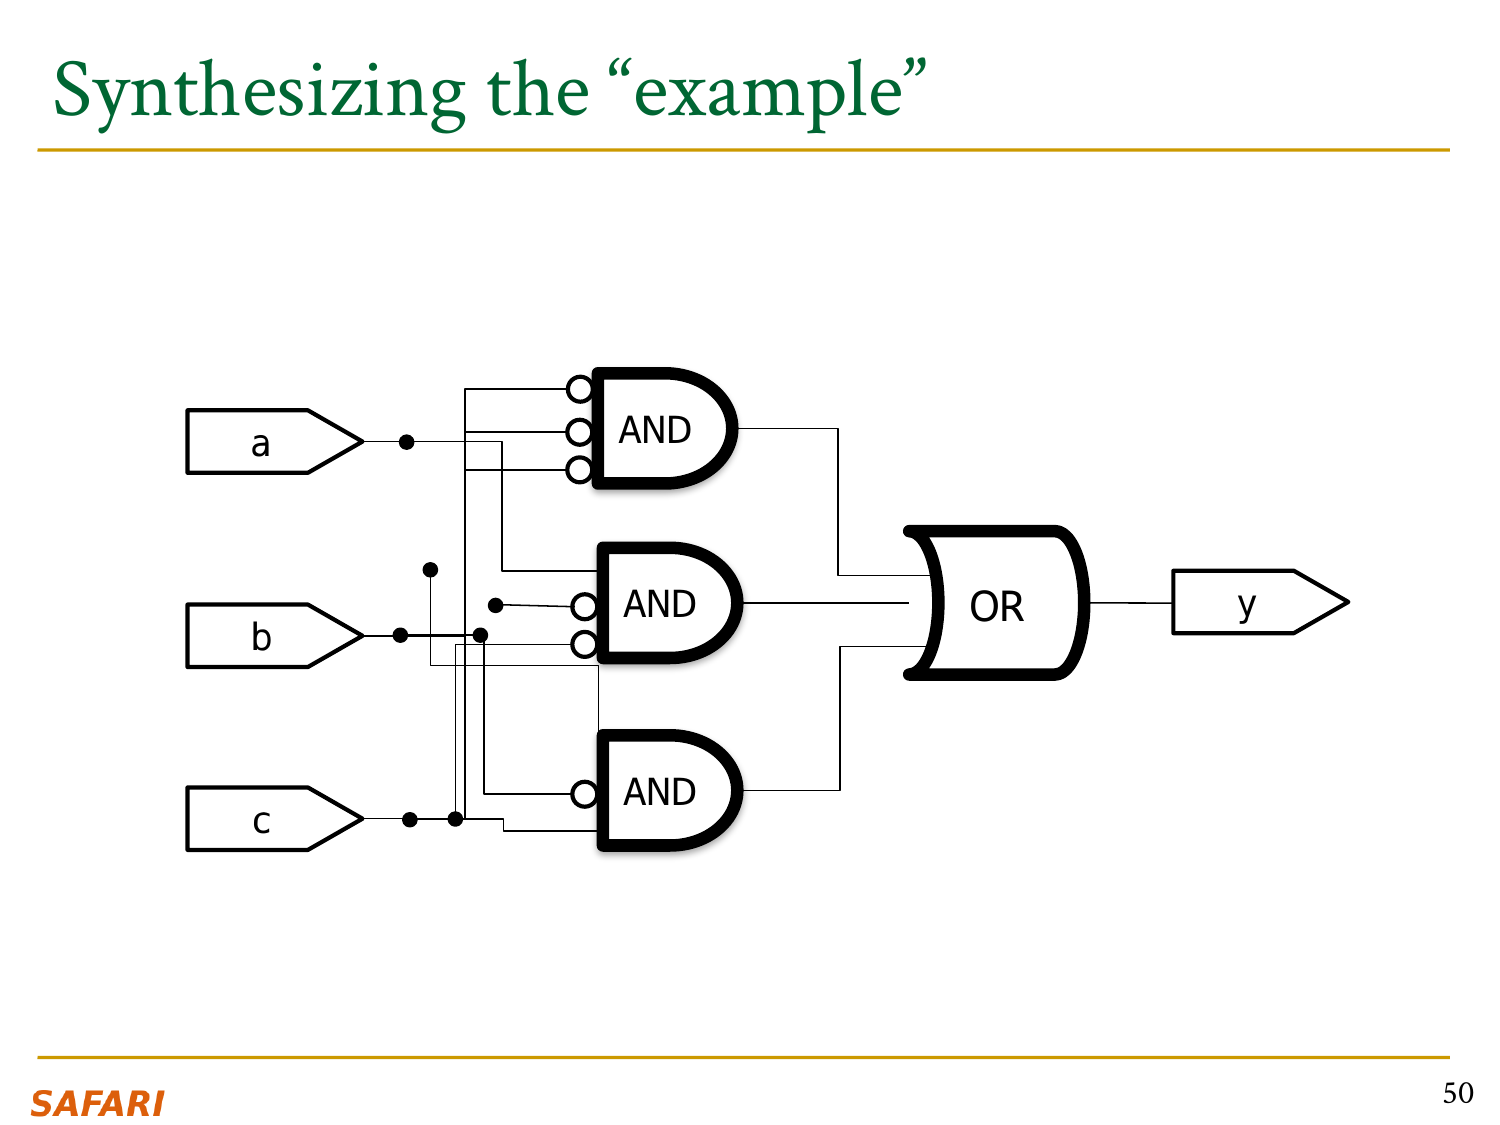

# Synthesizing the “example”
AND

a

OR

AND

y

b

AND

c

50